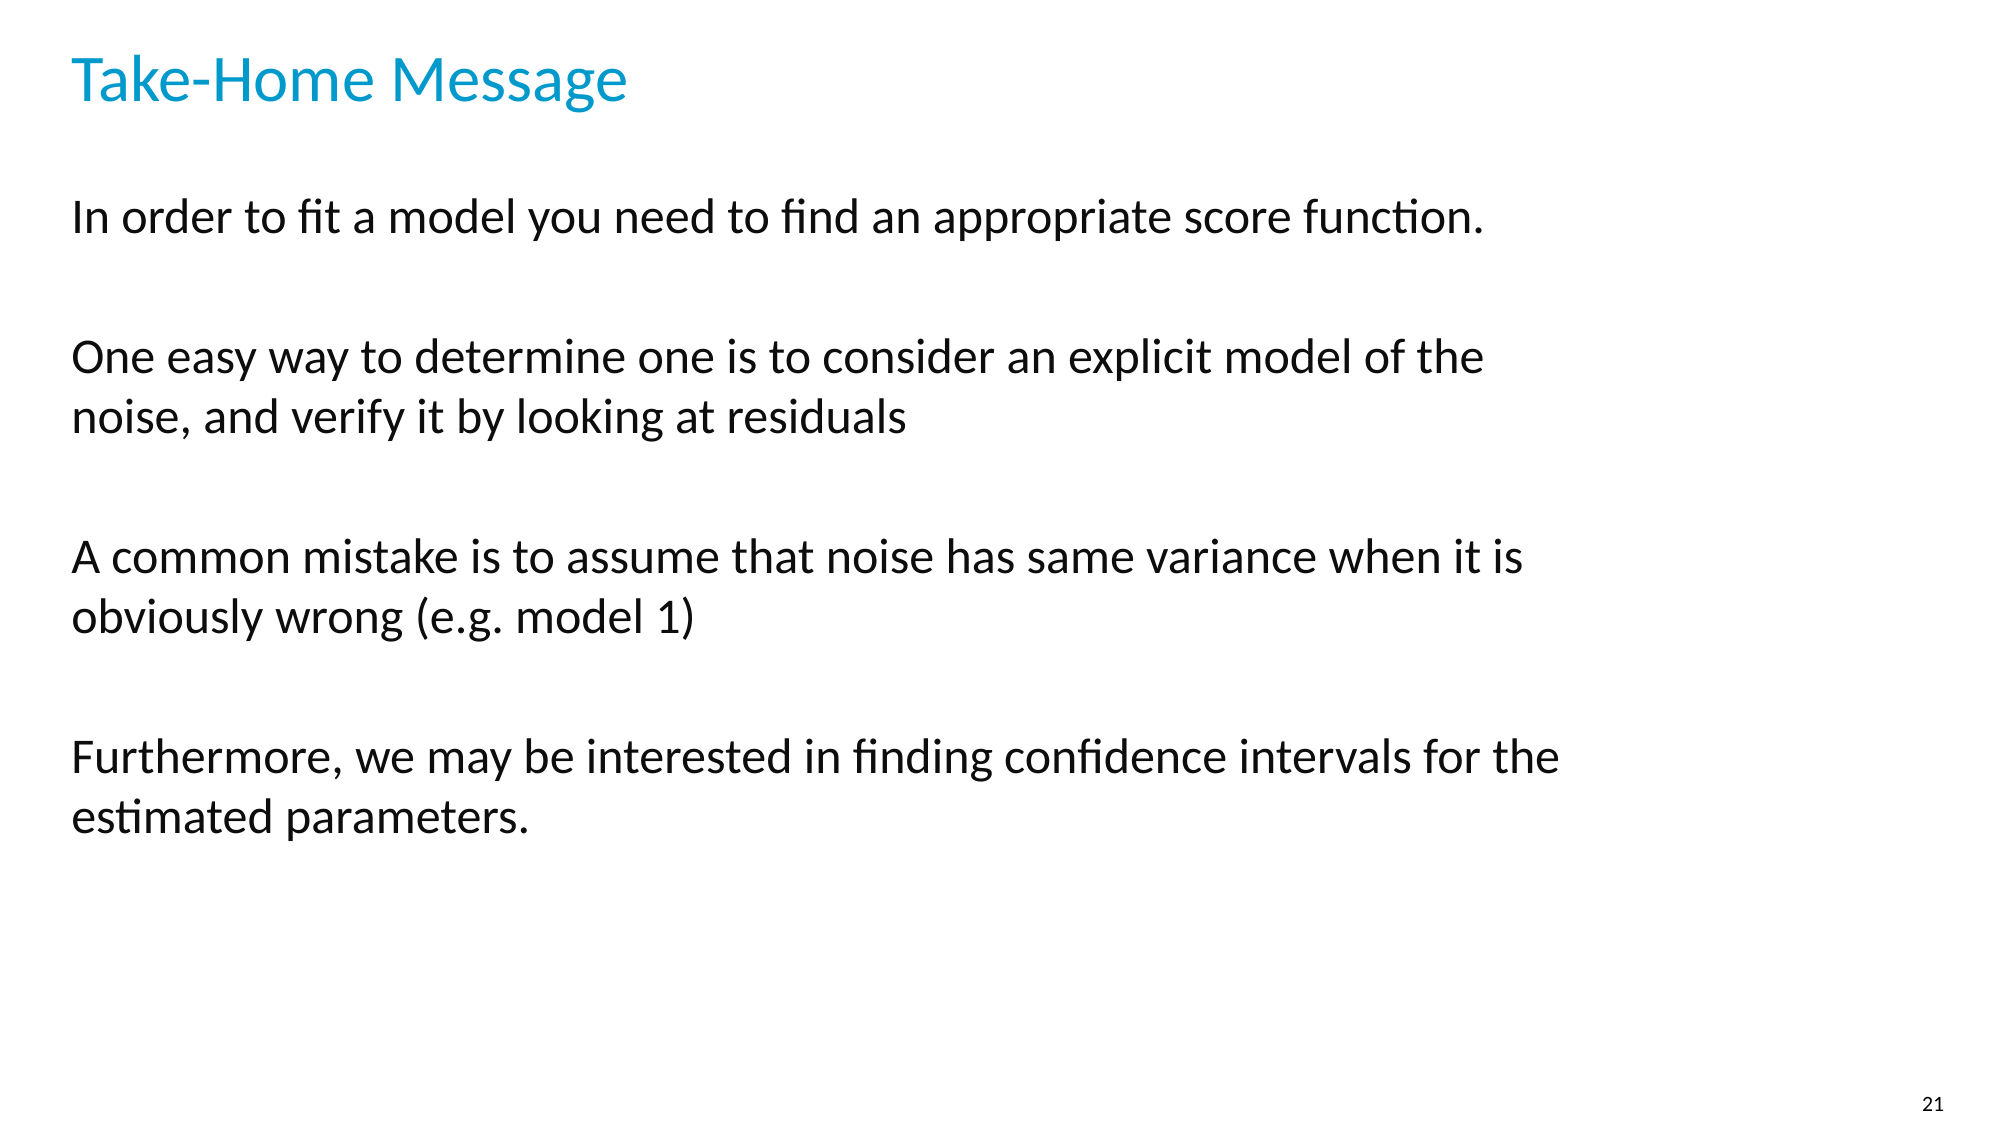

# Take-Home Message
In order to fit a model you need to find an appropriate score function.

One easy way to determine one is to consider an explicit model of the noise, and verify it by looking at residuals

A common mistake is to assume that noise has same variance when it is obviously wrong (e.g. model 1)

Furthermore, we may be interested in finding confidence intervals for the estimated parameters.
21